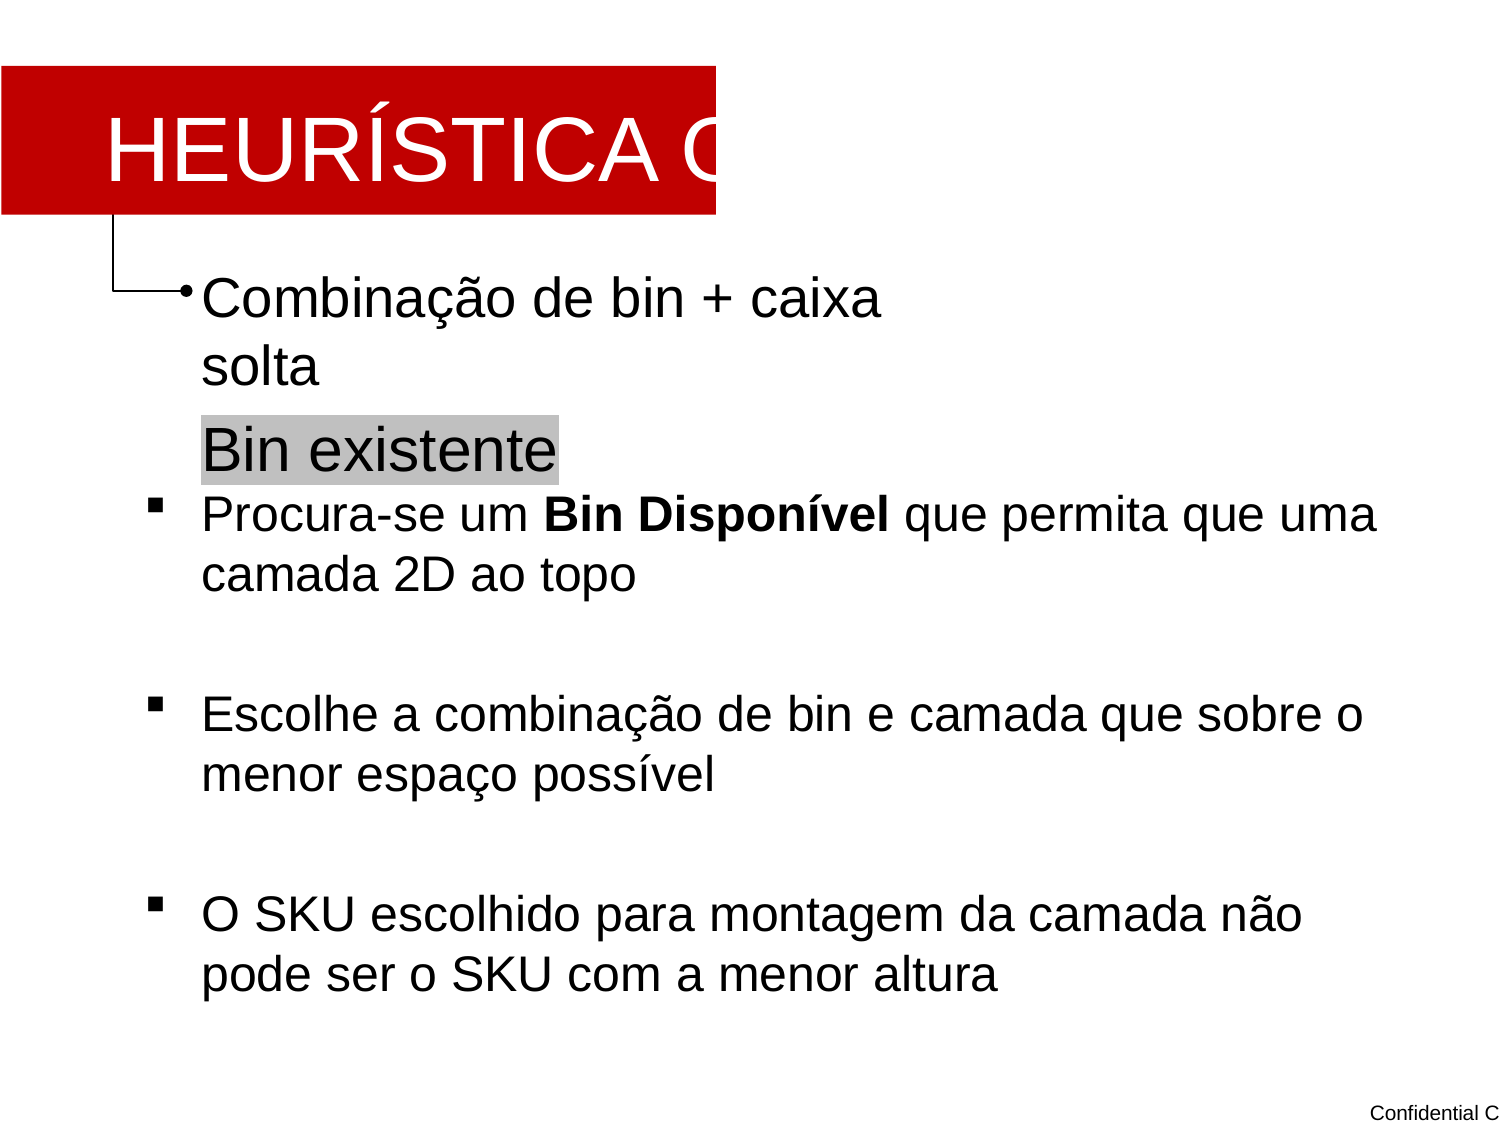

HEURÍSTICA GULOSA
Combinação de bin + caixa solta
Bin existente

Procura-se um Bin Disponível que permita que uma camada 2D ao topo

Escolhe a combinação de bin e camada que sobre o menor espaço possível

O SKU escolhido para montagem da camada não pode ser o SKU com a menor altura